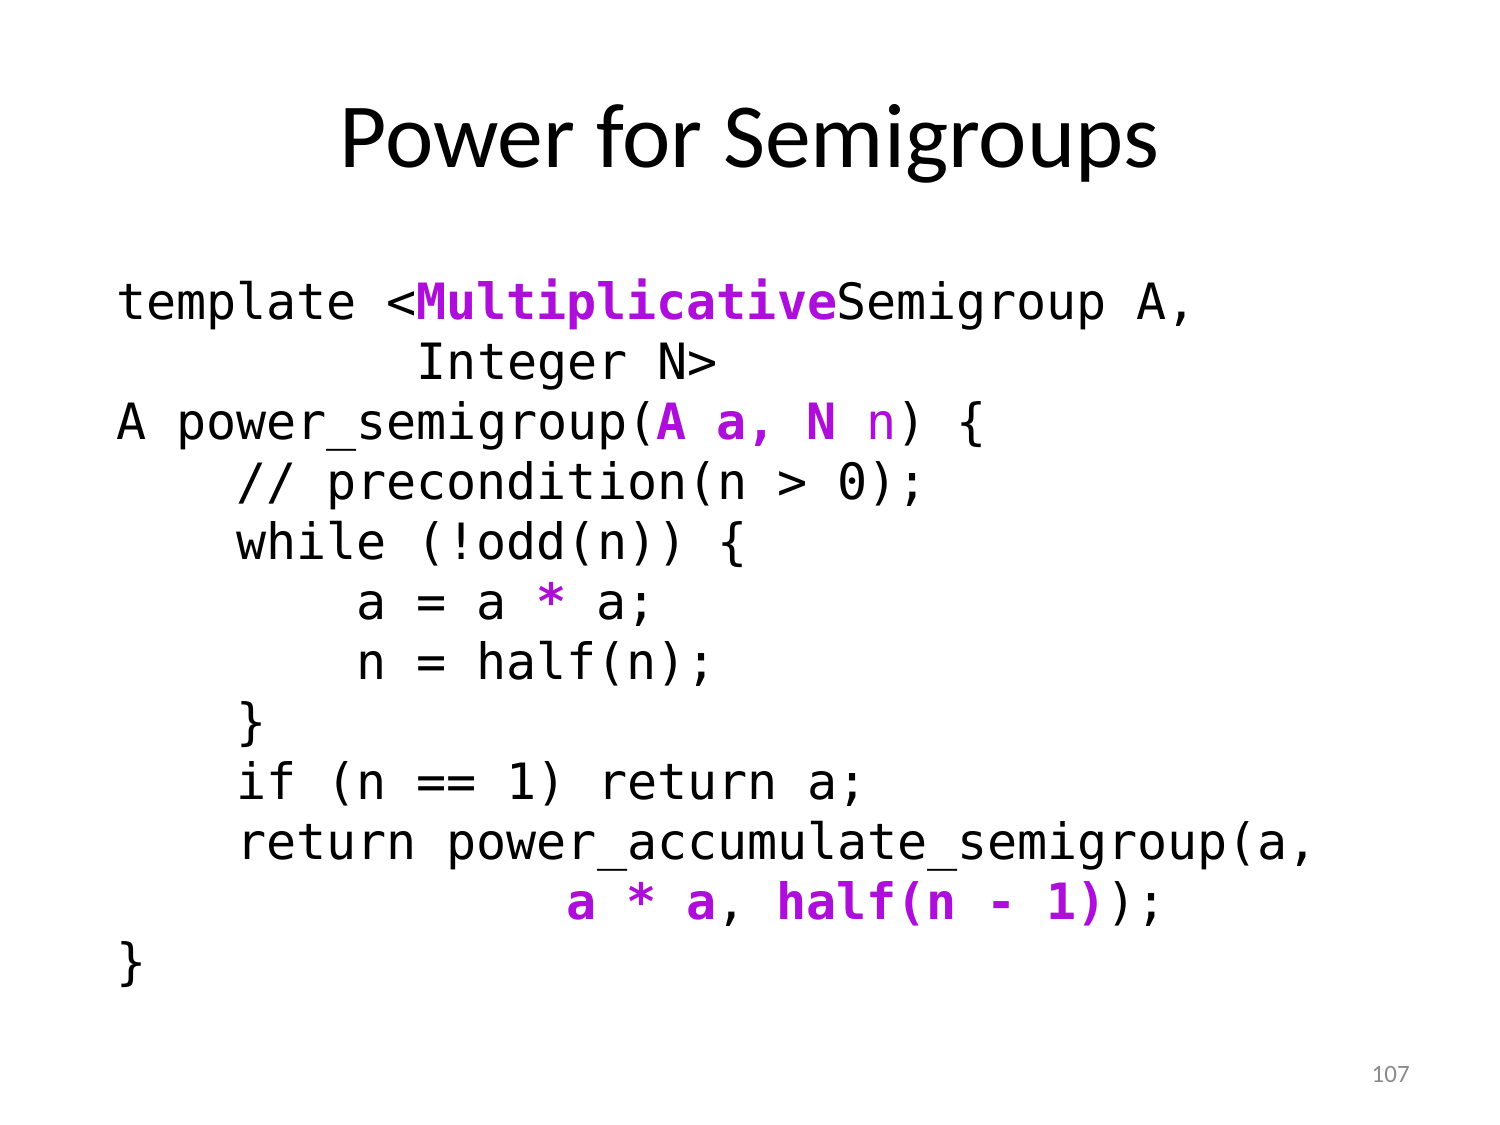

# Power for Semigroups
template <MultiplicativeSemigroup A,
          Integer N>
A power_semigroup(A a, N n) {
    // precondition(n > 0);
    while (!odd(n)) {
        a = a * a;
        n = half(n);
    }
    if (n == 1) return a;
    return power_accumulate_semigroup(a,
               a * a, half(n - 1));
}
107